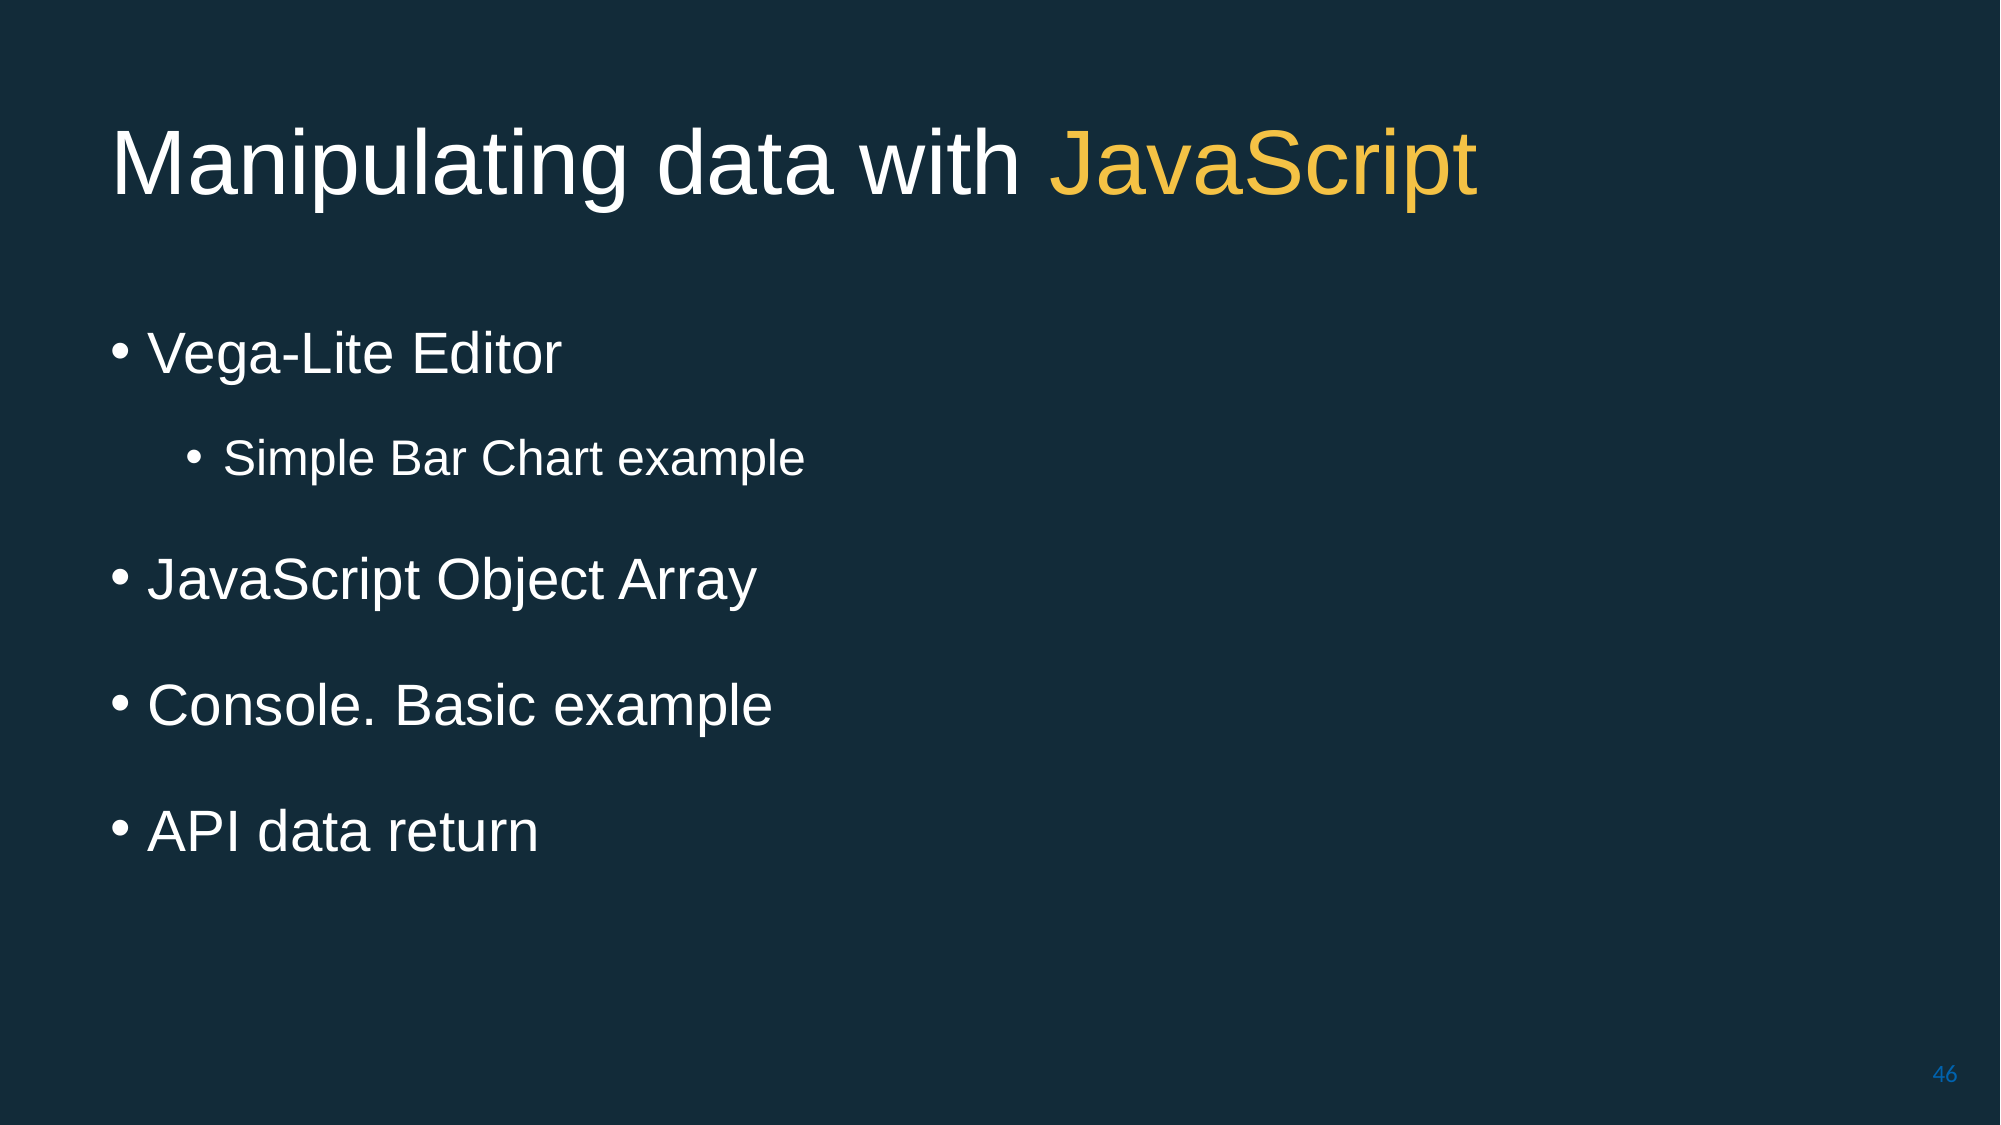

# Manipulating data with JavaScript
Vega-Lite Editor
Simple Bar Chart example
JavaScript Object Array
Console. Basic example
API data return

46